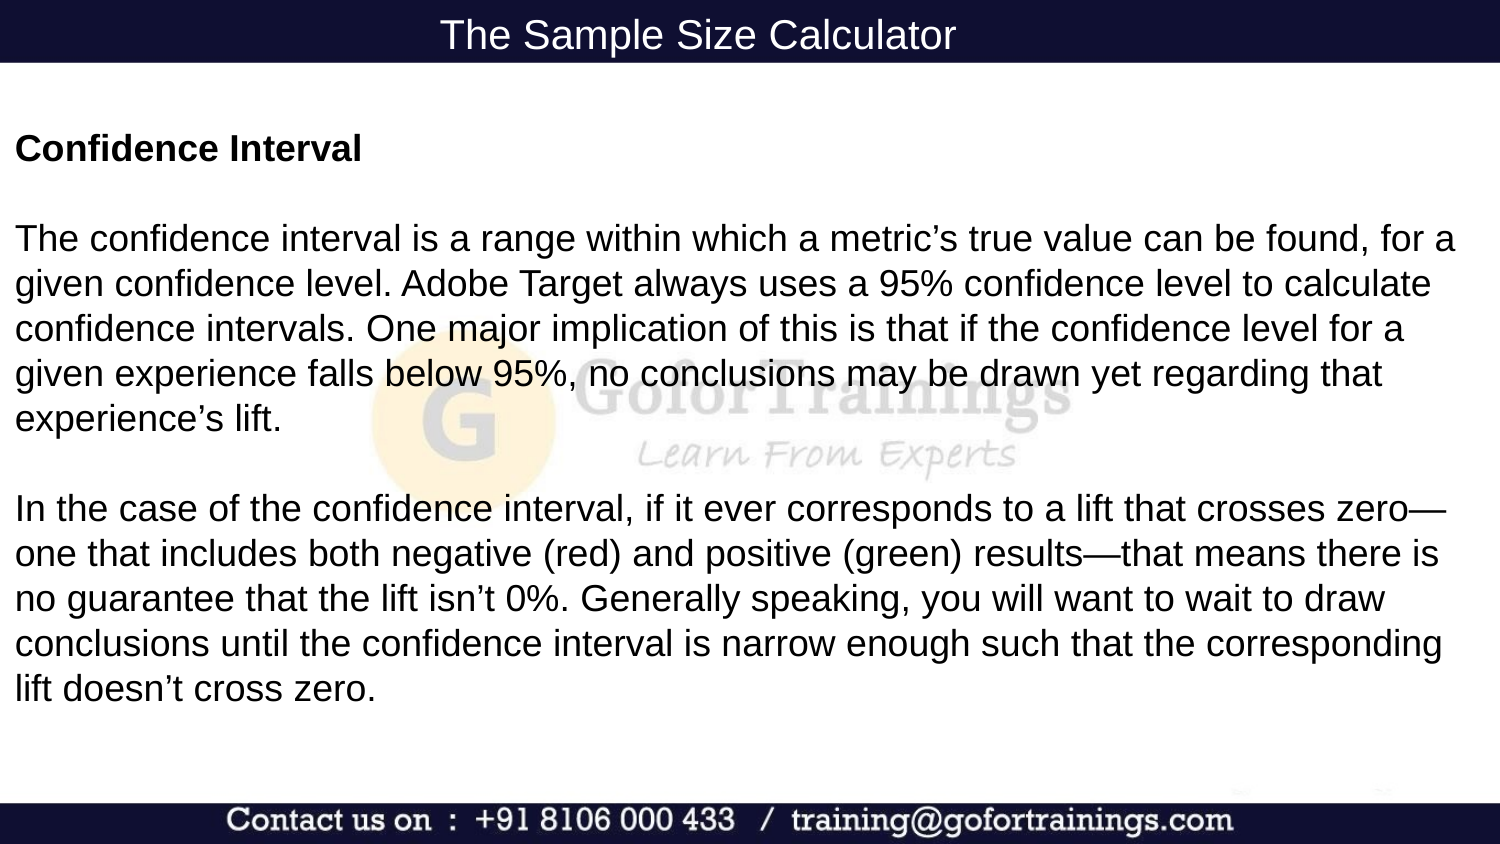

The Sample Size Calculator

Confidence Interval

The confidence interval is a range within which a metric’s true value can be found, for a given confidence level. Adobe Target always uses a 95% confidence level to calculate confidence intervals. One major implication of this is that if the confidence level for a given experience falls below 95%, no conclusions may be drawn yet regarding that experience’s lift.

In the case of the confidence interval, if it ever corresponds to a lift that crosses zero—one that includes both negative (red) and positive (green) results—that means there is no guarantee that the lift isn’t 0%. Generally speaking, you will want to wait to draw conclusions until the confidence interval is narrow enough such that the corresponding lift doesn’t cross zero.